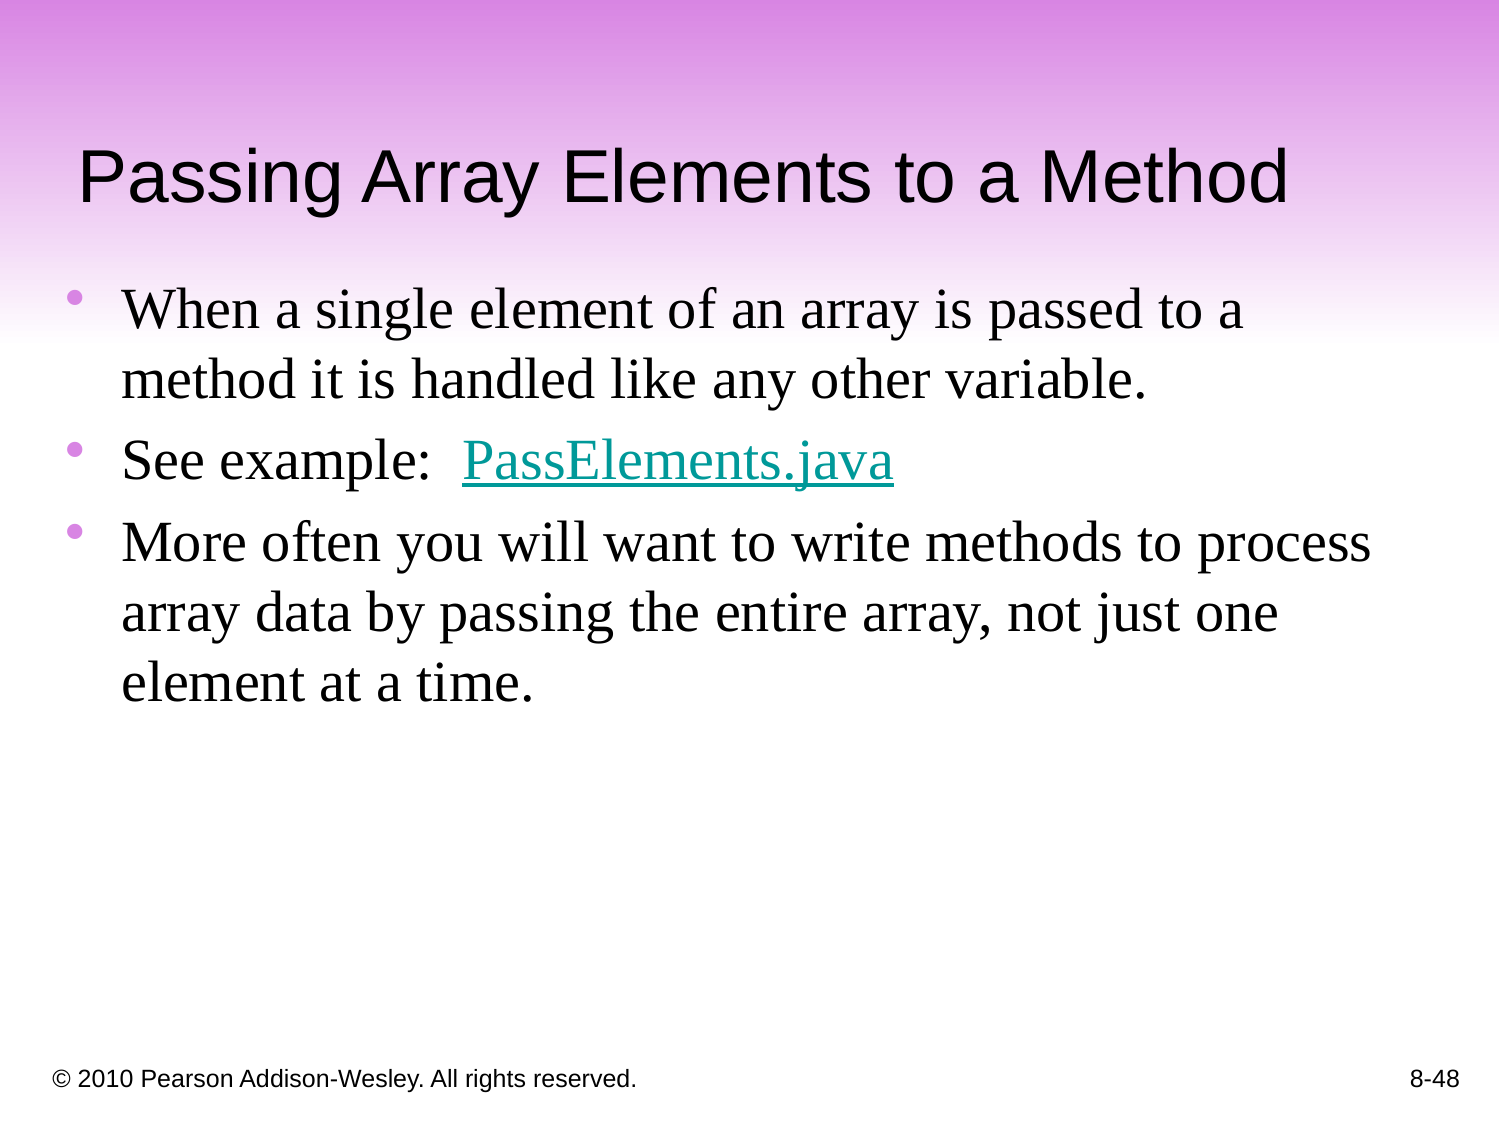

When a single element of an array is passed to a method it is handled like any other variable.
See example:  PassElements.java
More often you will want to write methods to process array data by passing the entire array, not just one element at a time.
Passing Array Elements to a Method
8-48